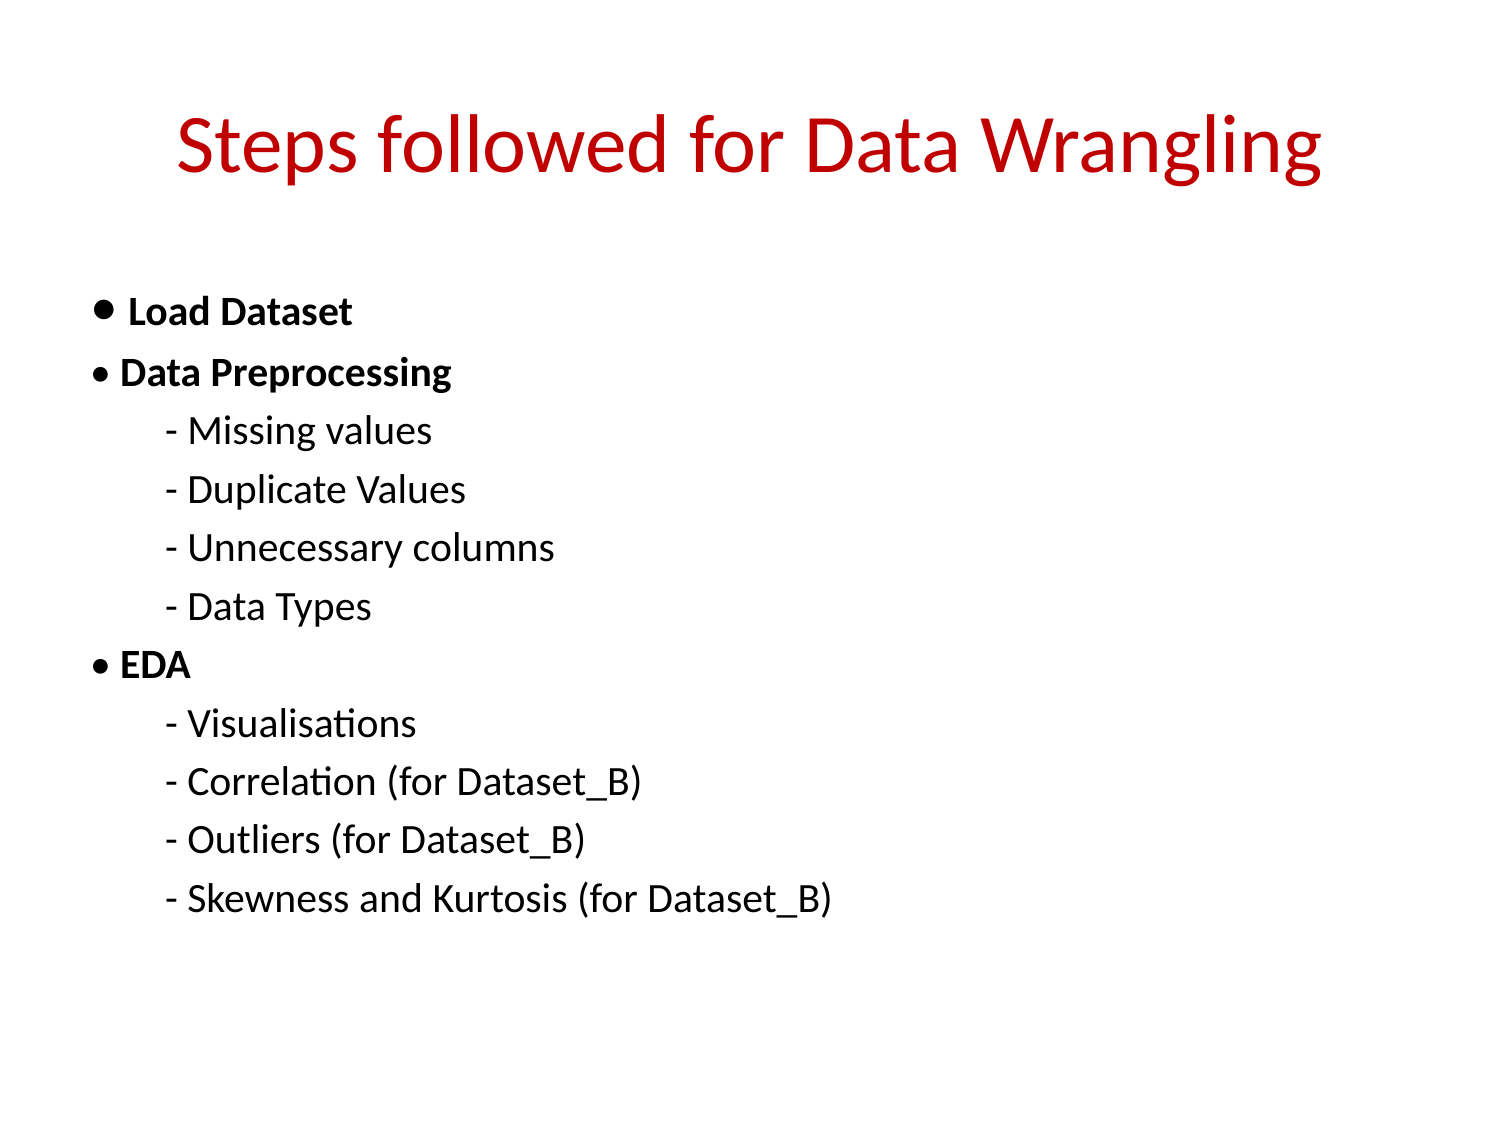

# Steps followed for Data Wrangling
• Load Dataset
• Data Preprocessing
- Missing values
- Duplicate Values
- Unnecessary columns
- Data Types
• EDA
- Visualisations
- Correlation (for Dataset_B)
- Outliers (for Dataset_B)
- Skewness and Kurtosis (for Dataset_B)